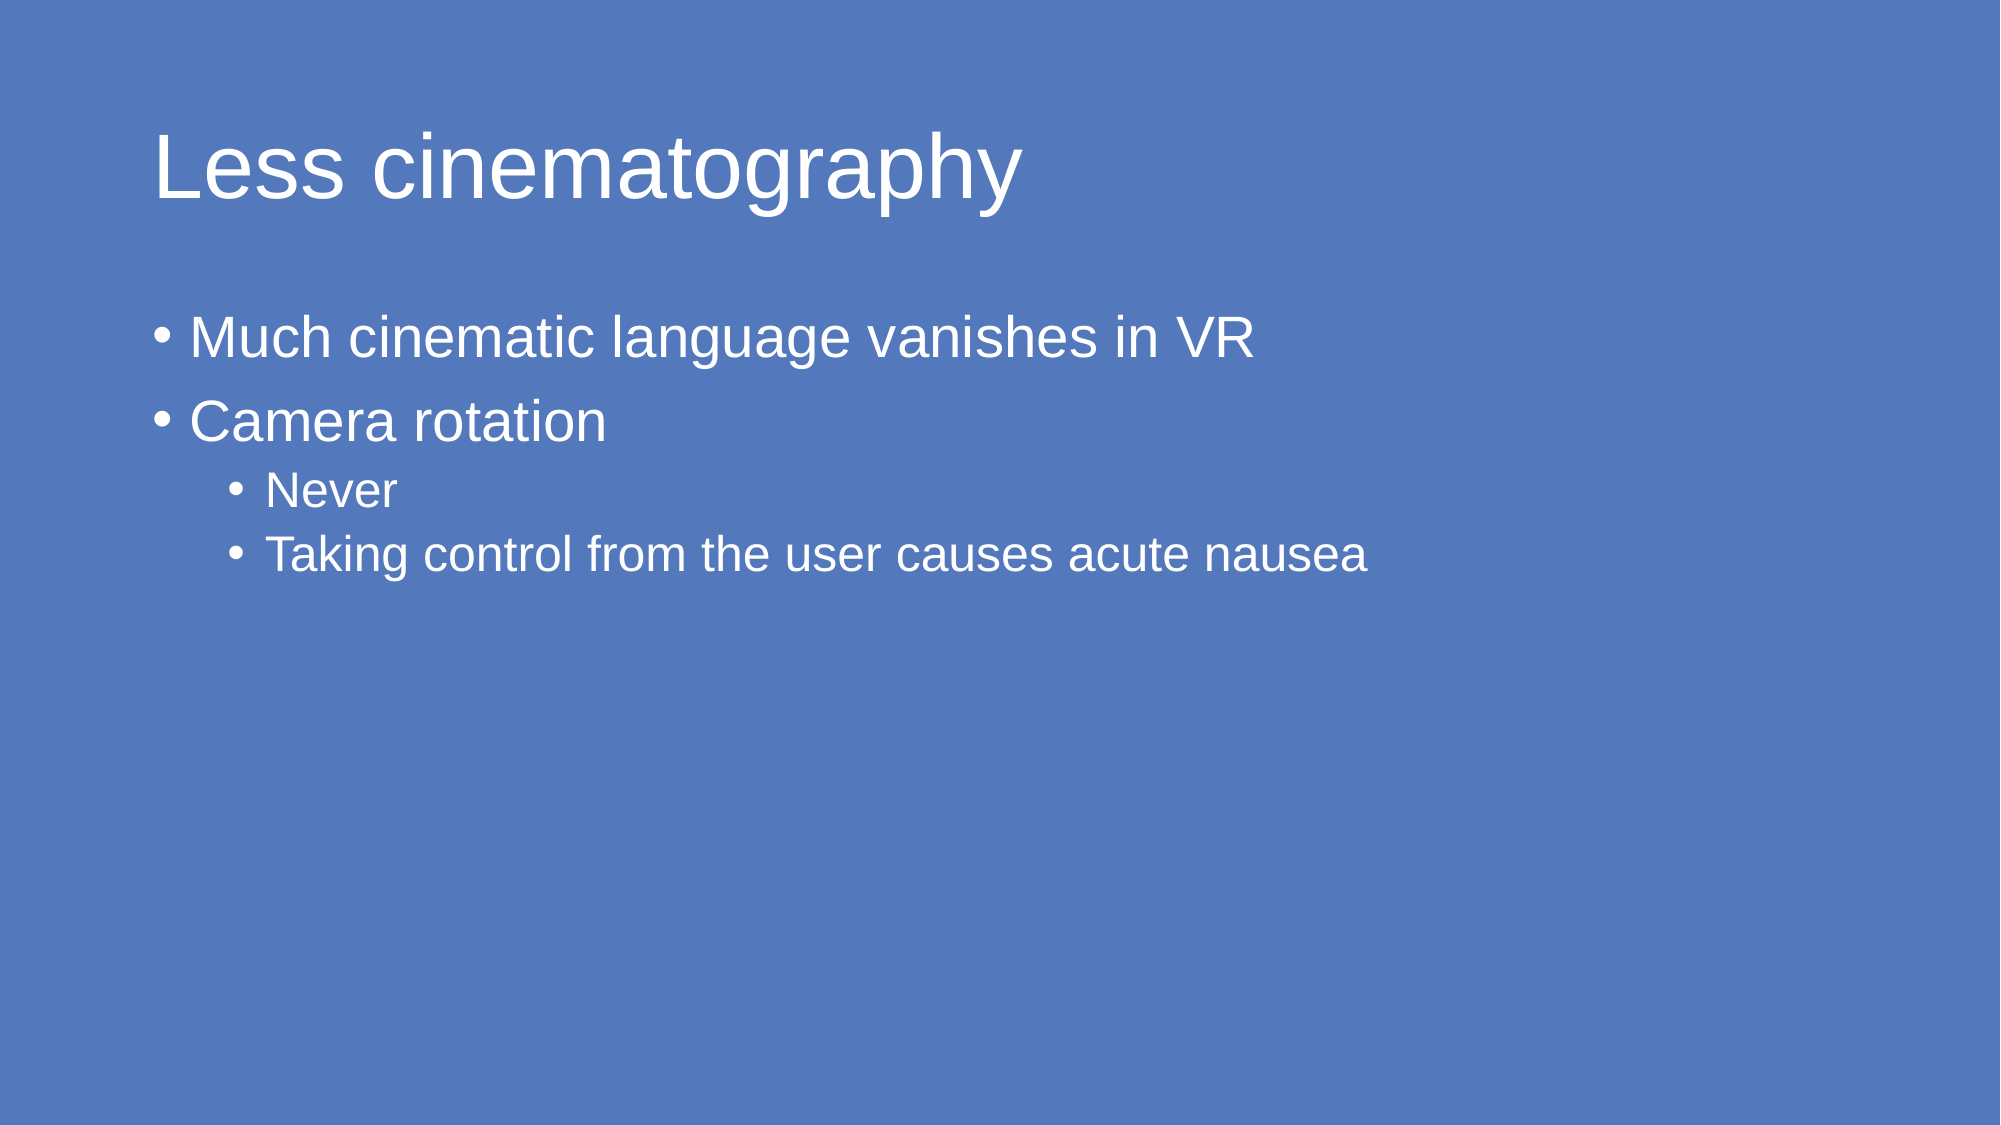

# Less cinematography
Much cinematic language vanishes in VR
Camera rotation
Never
Taking control from the user causes acute nausea